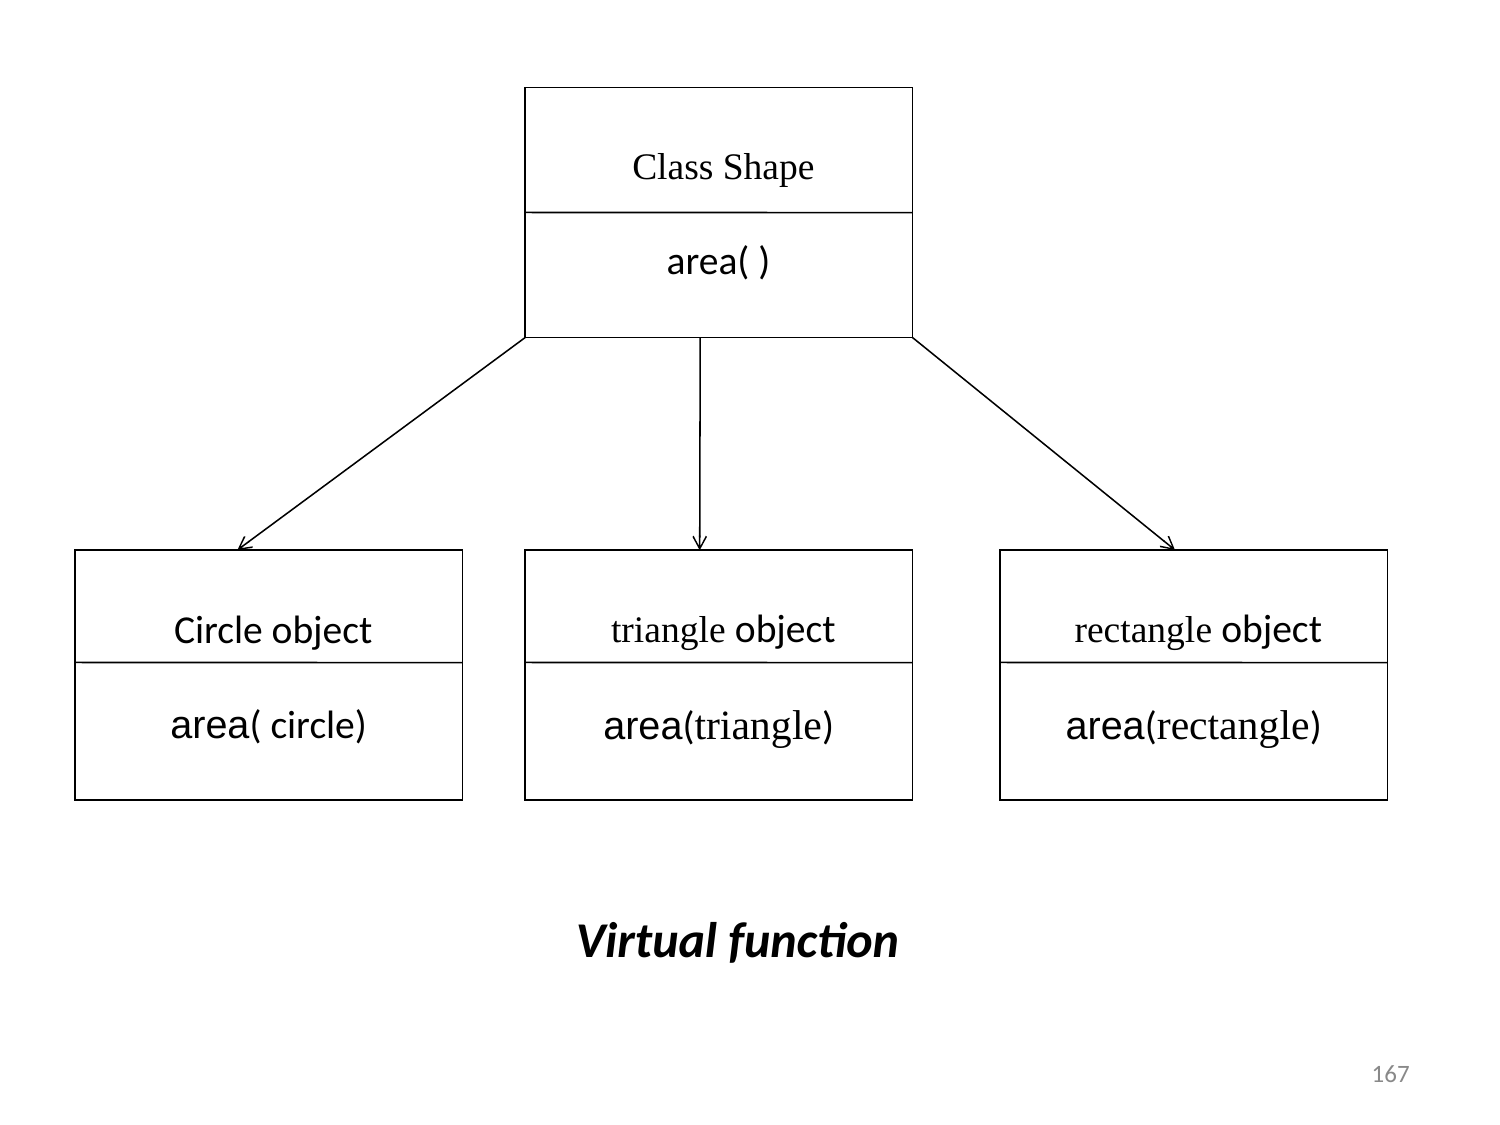

Class Shape

area( )

 Circle object

area( circle)
 triangle object

area(triangle)
 rectangle object

area(rectangle)

Virtual function
167